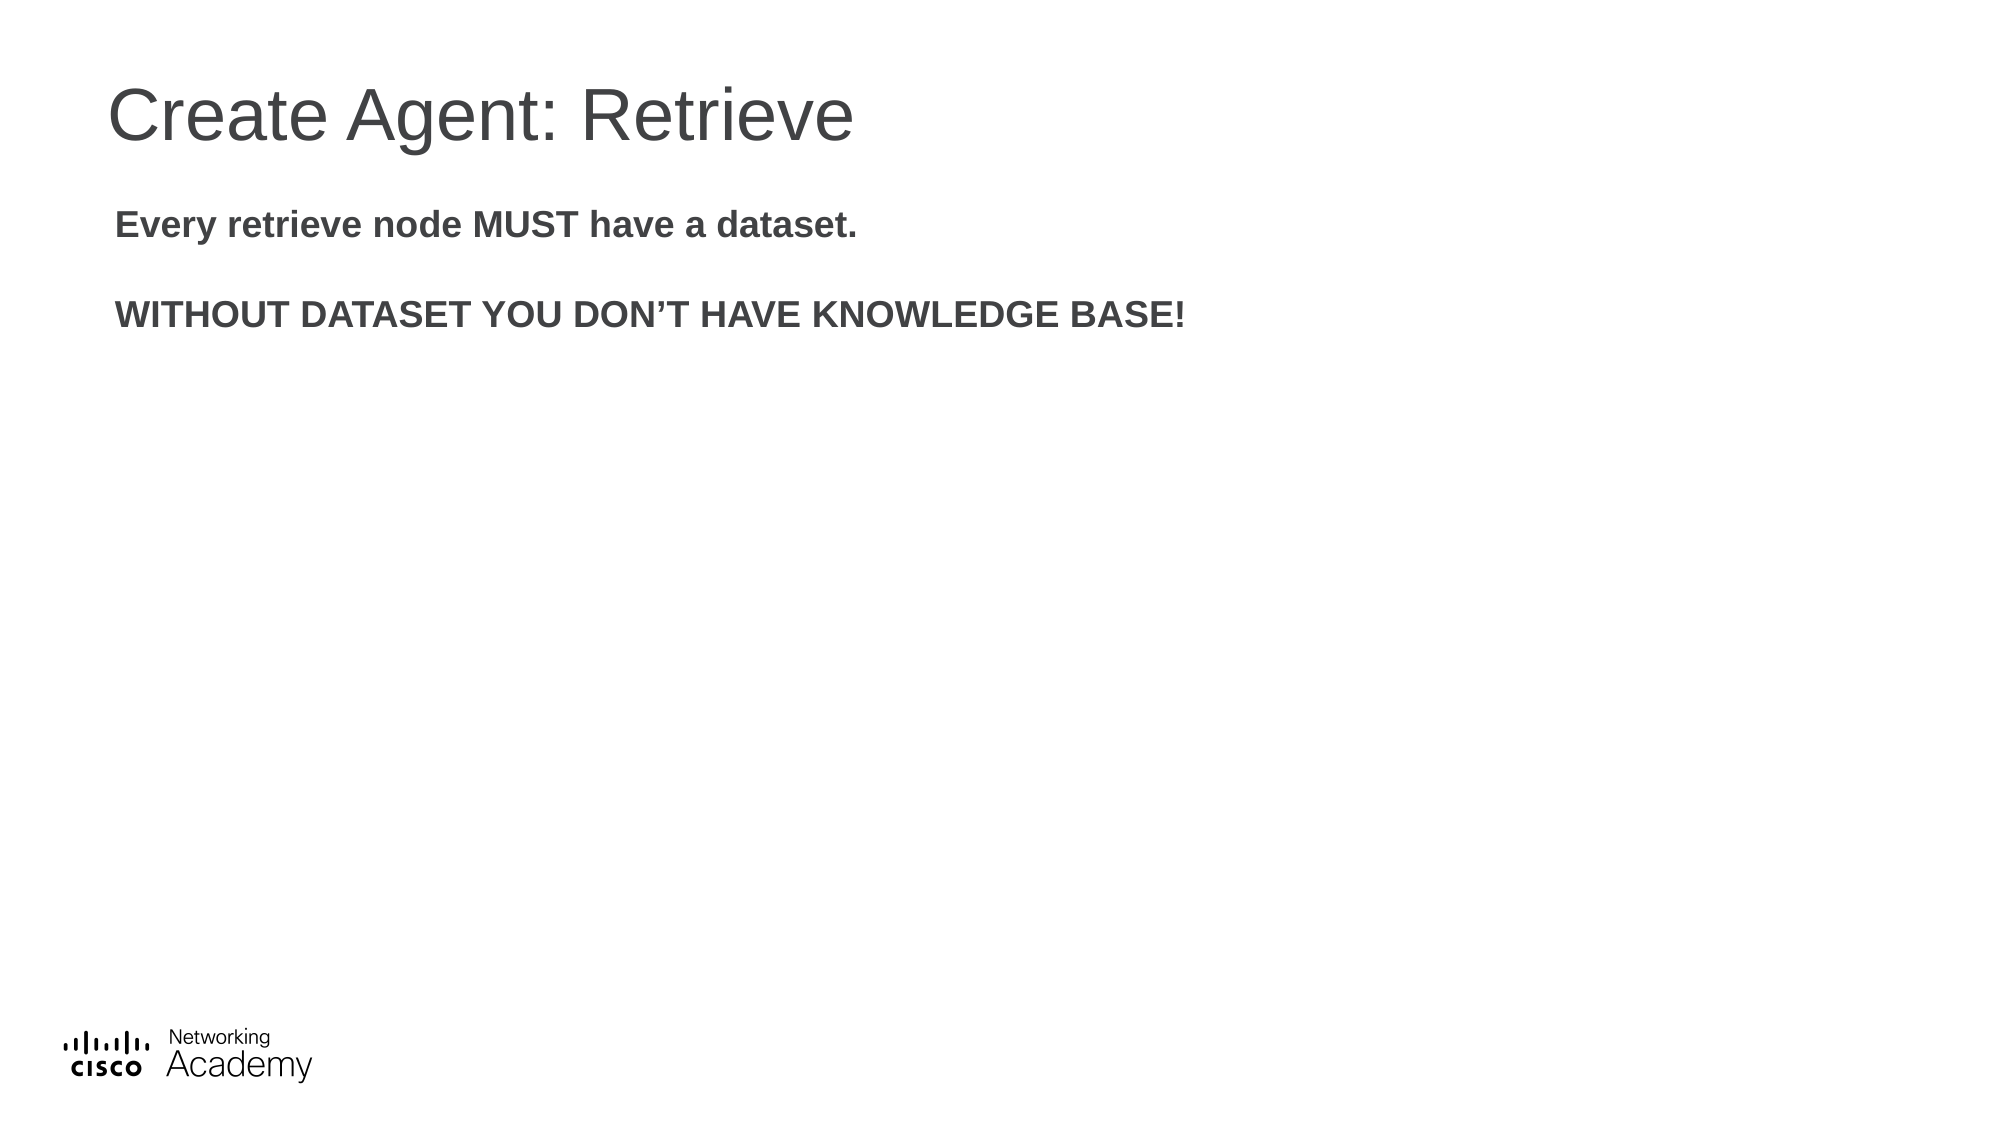

# Create Agent: Retrieve
Every retrieve node MUST have a dataset.

WITHOUT DATASET YOU DON’T HAVE KNOWLEDGE BASE!